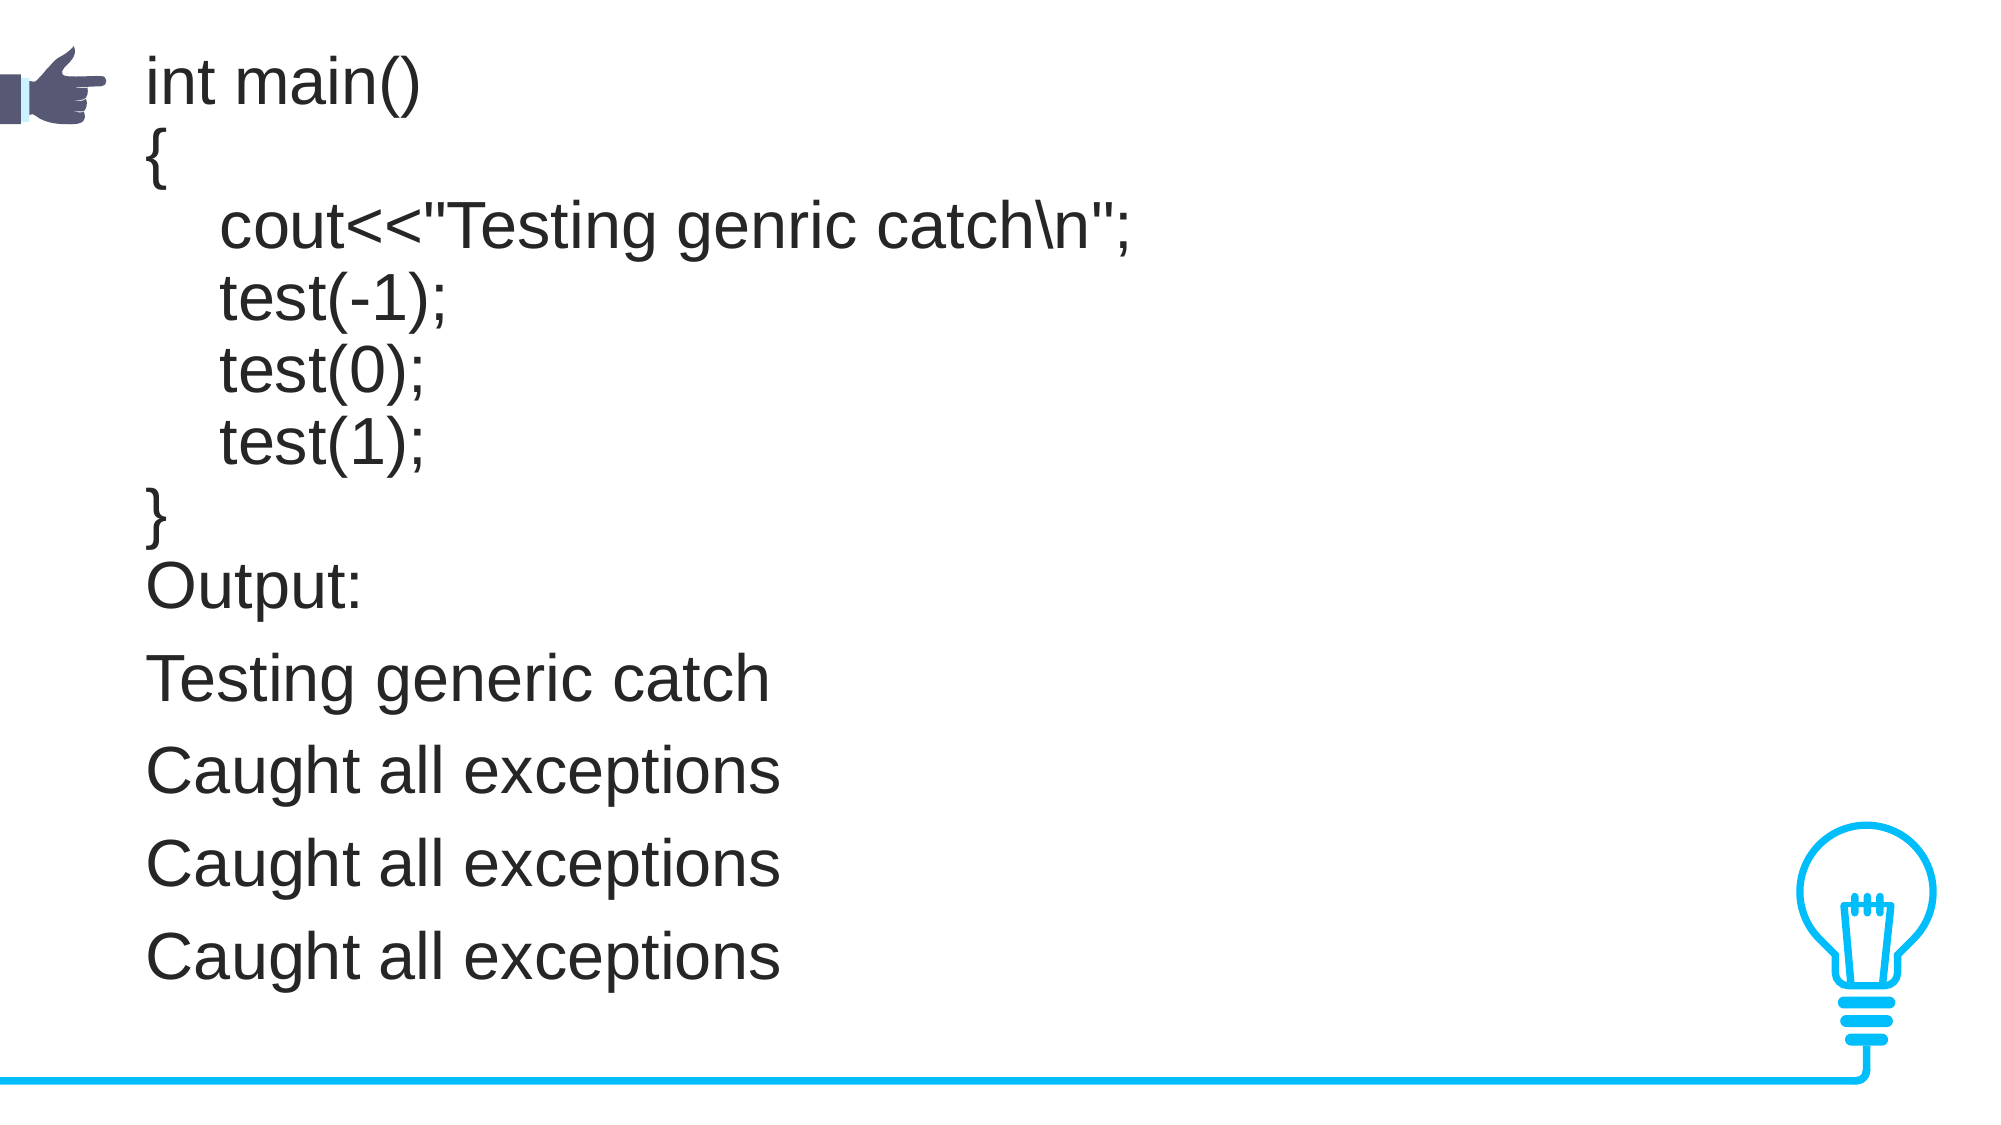

int main()
{
    cout<<"Testing genric catch\n";
    test(-1);
    test(0);
    test(1);
}
Output:
Testing generic catch
Caught all exceptions
Caught all exceptions
Caught all exceptions